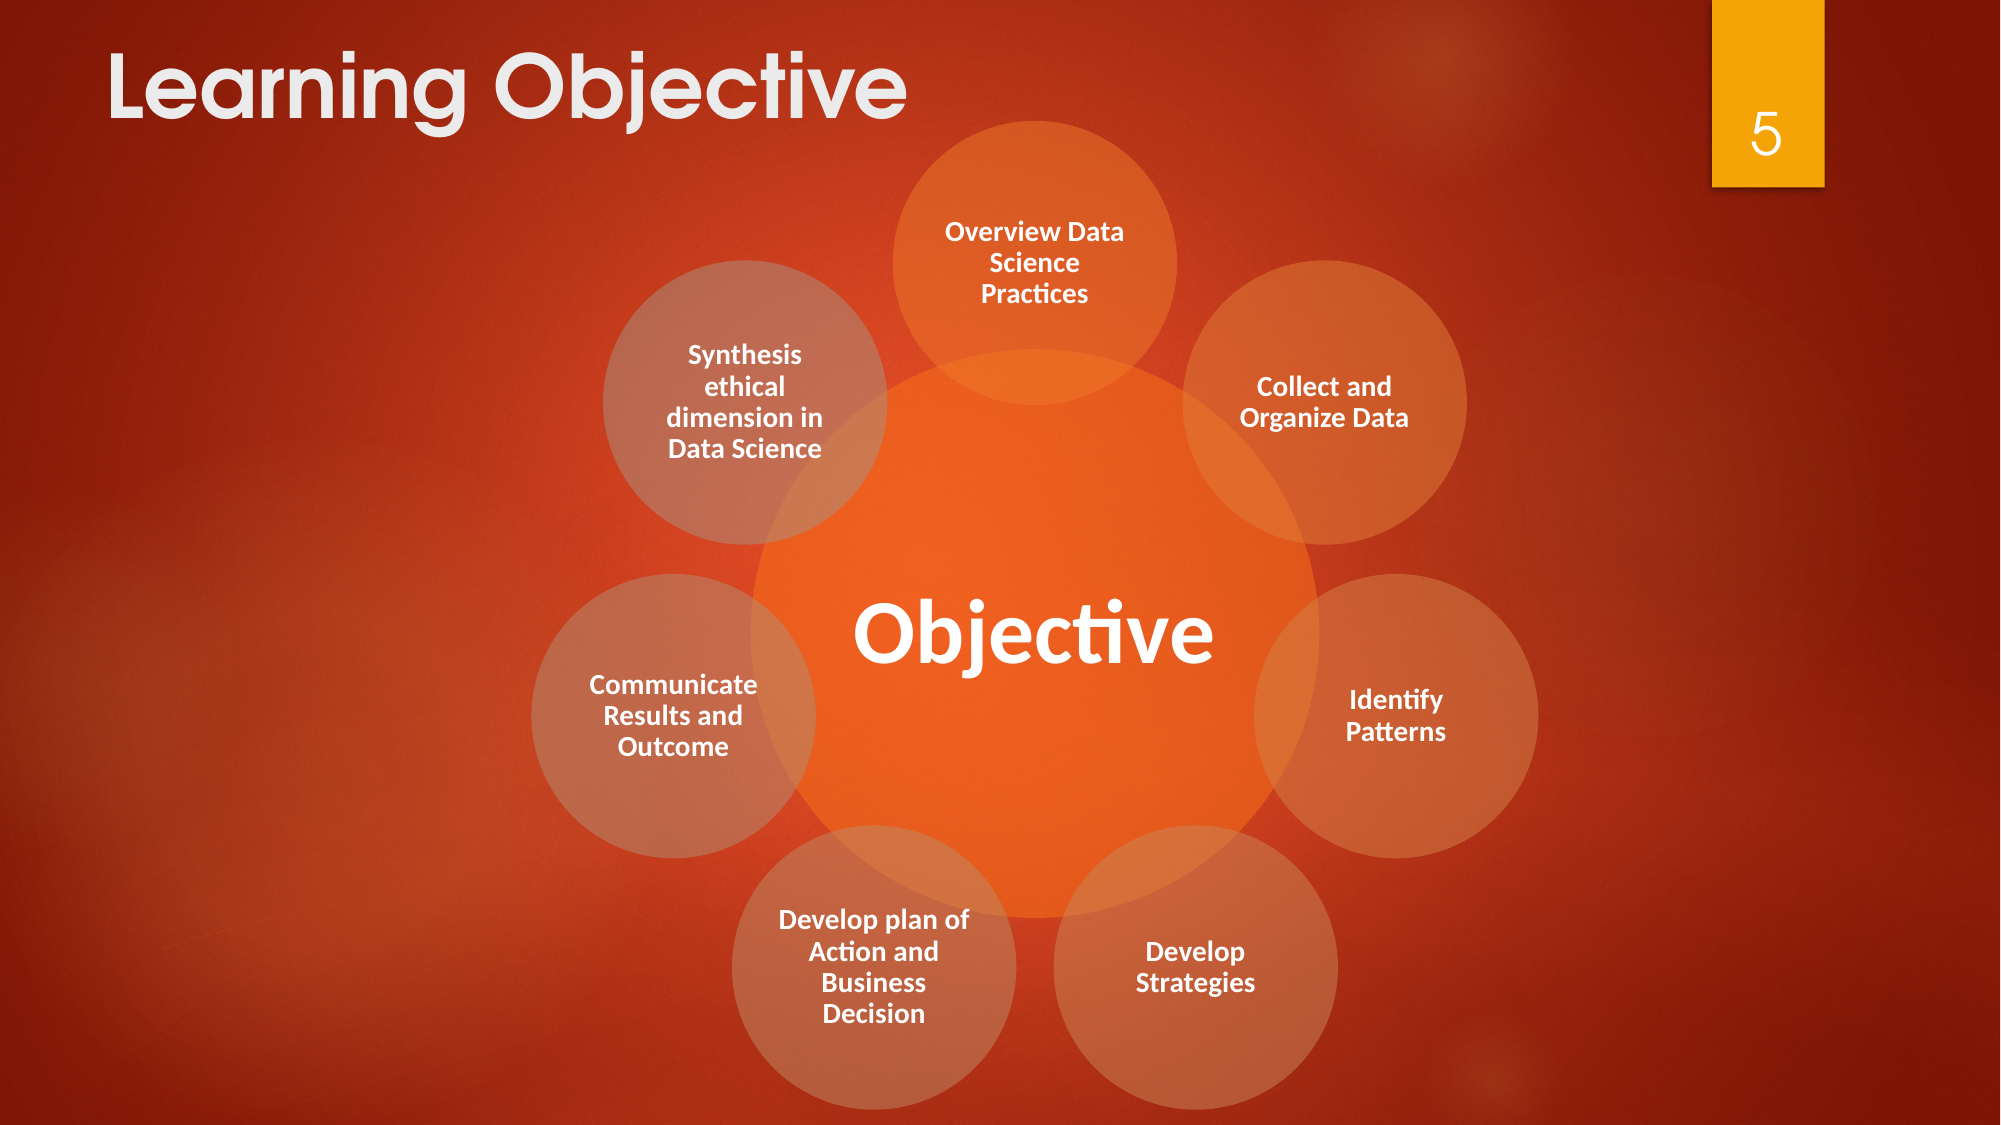

# Learning Objective
5
Objective
Overview Data Science Practices
Collect and Organize Data
Identify Patterns
Develop Strategies
Develop plan of Action and Business Decision
Communicate Results and Outcome
Synthesis ethical dimension in Data Science